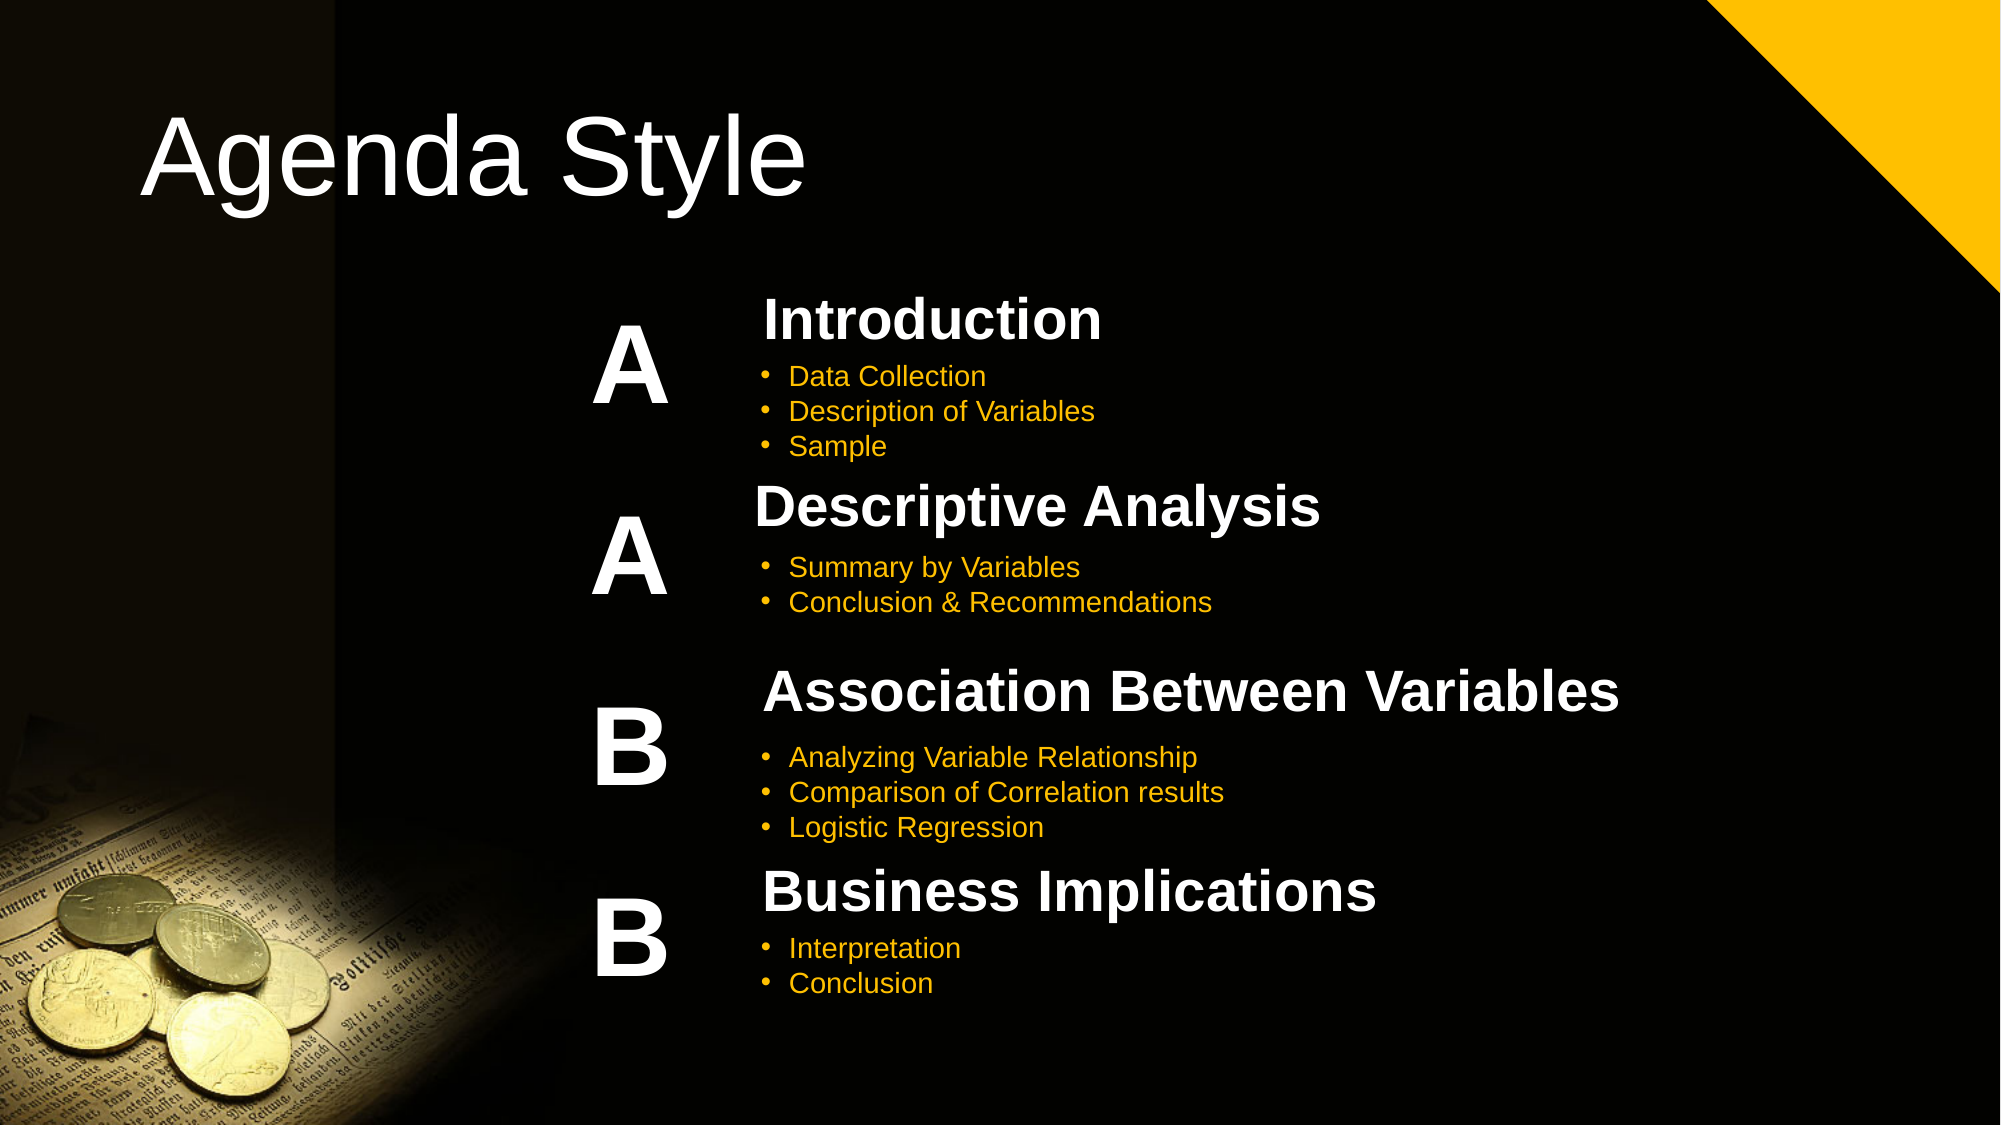

Agenda Style
Introduction
Data Collection
Description of Variables
Sample
A
Descriptive Analysis
Summary by Variables
Conclusion & Recommendations
A
Association Between Variables
Analyzing Variable Relationship
Comparison of Correlation results
Logistic Regression
B
Business Implications
Interpretation
Conclusion
B